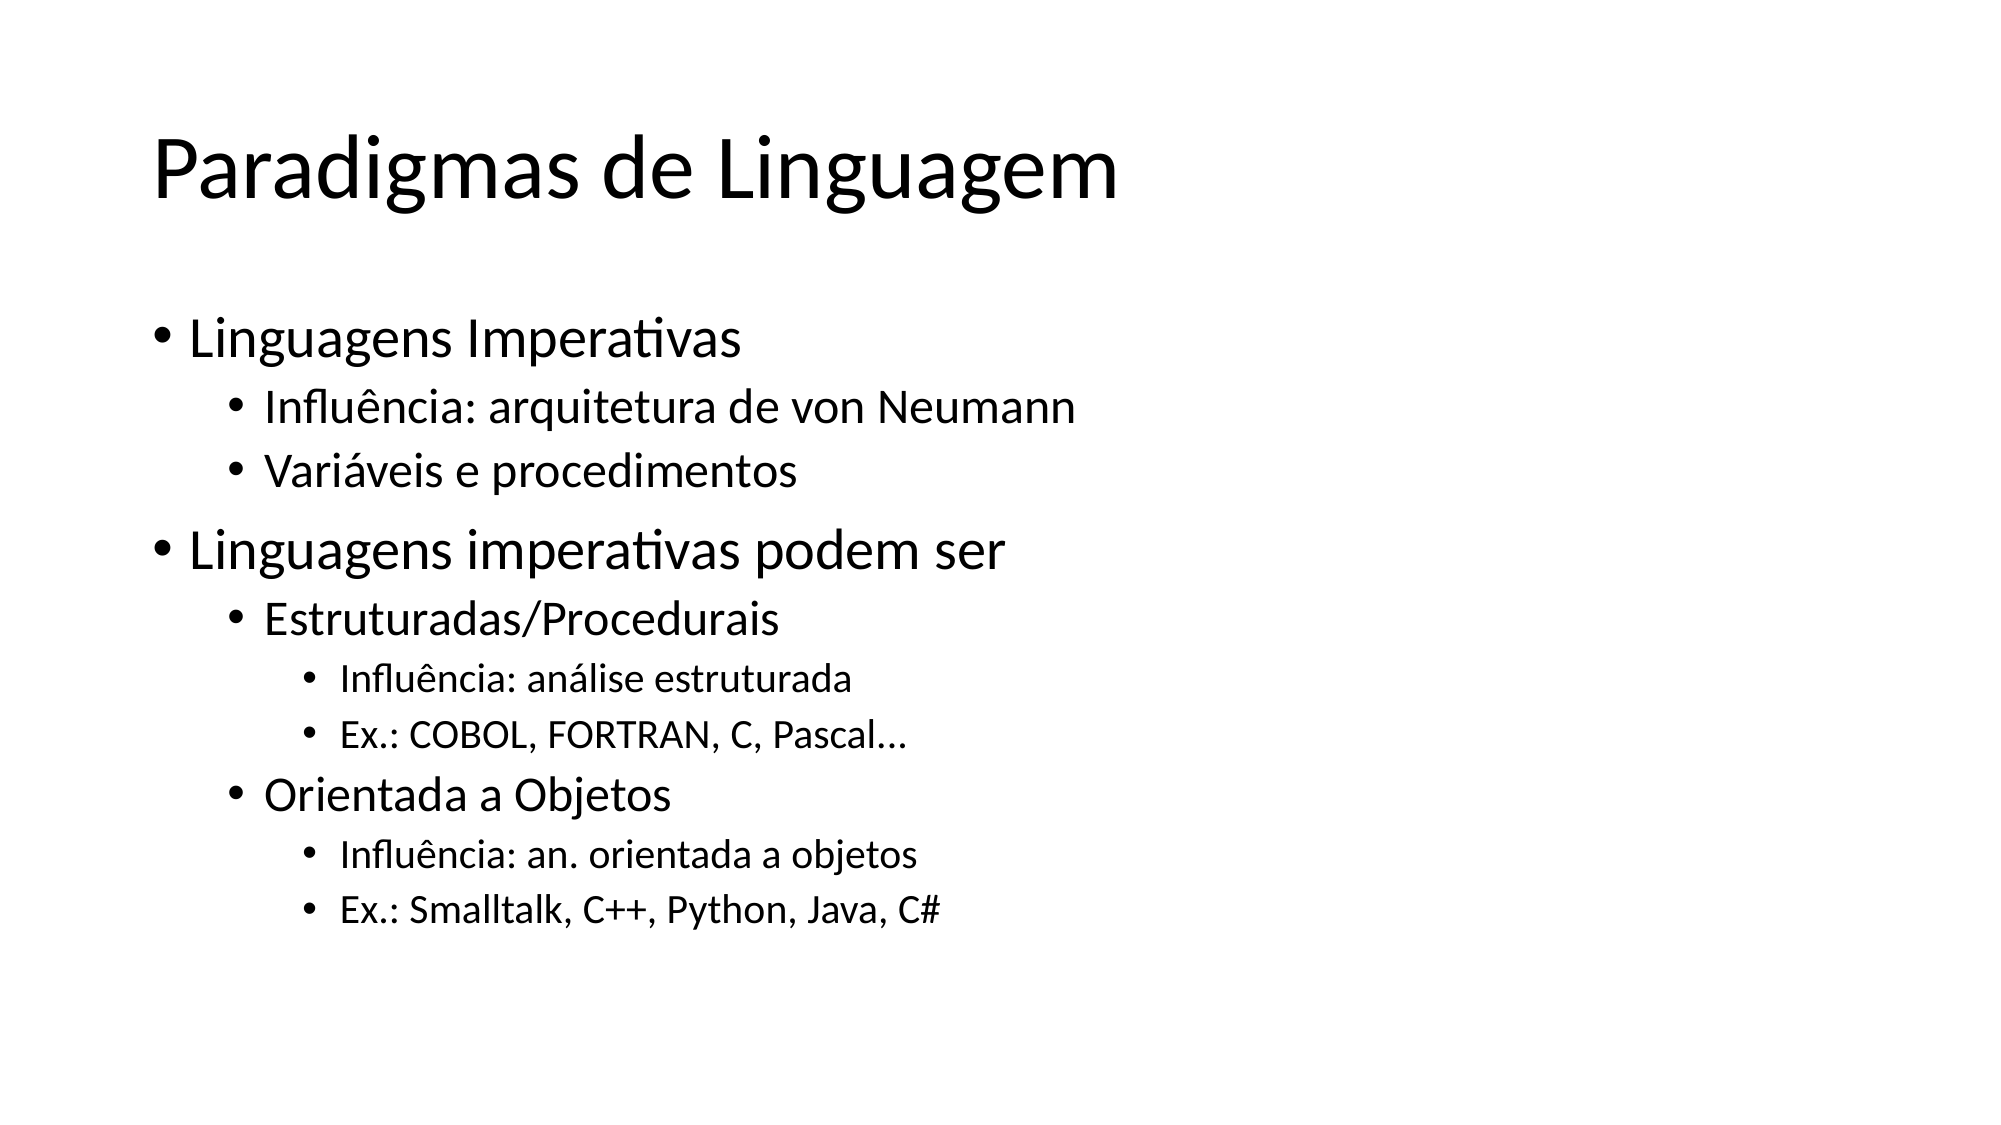

# Paradigmas de Linguagem
Linguagens Imperativas
Influência: arquitetura de von Neumann
Variáveis e procedimentos
Linguagens imperativas podem ser
Estruturadas/Procedurais
Influência: análise estruturada
Ex.: COBOL, FORTRAN, C, Pascal...
Orientada a Objetos
Influência: an. orientada a objetos
Ex.: Smalltalk, C++, Python, Java, C#